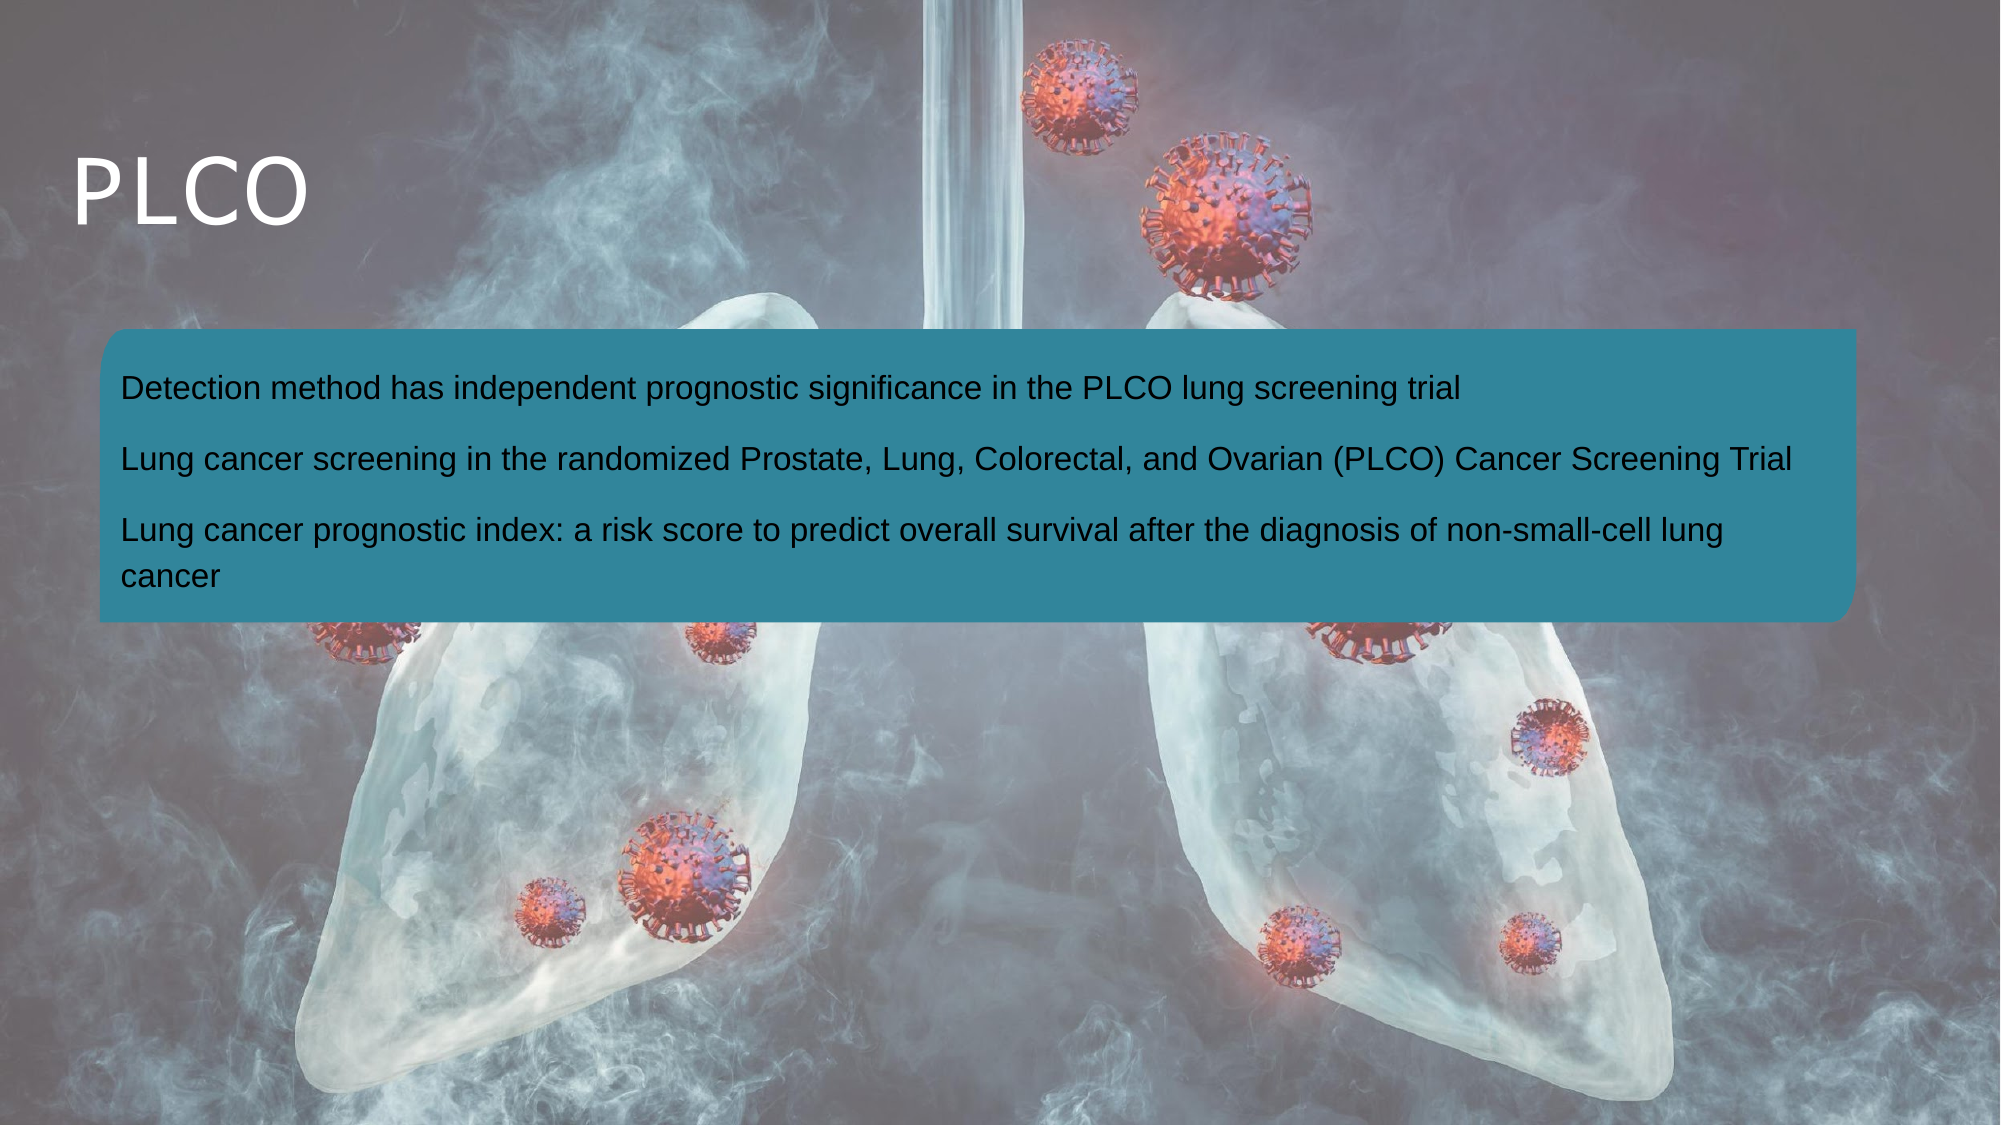

# PLCO

Detection method has independent prognostic significance in the PLCO lung screening trial
Lung cancer screening in the randomized Prostate, Lung, Colorectal, and Ovarian (PLCO) Cancer Screening Trial
Lung cancer prognostic index: a risk score to predict overall survival after the diagnosis of non-small-cell lung cancer